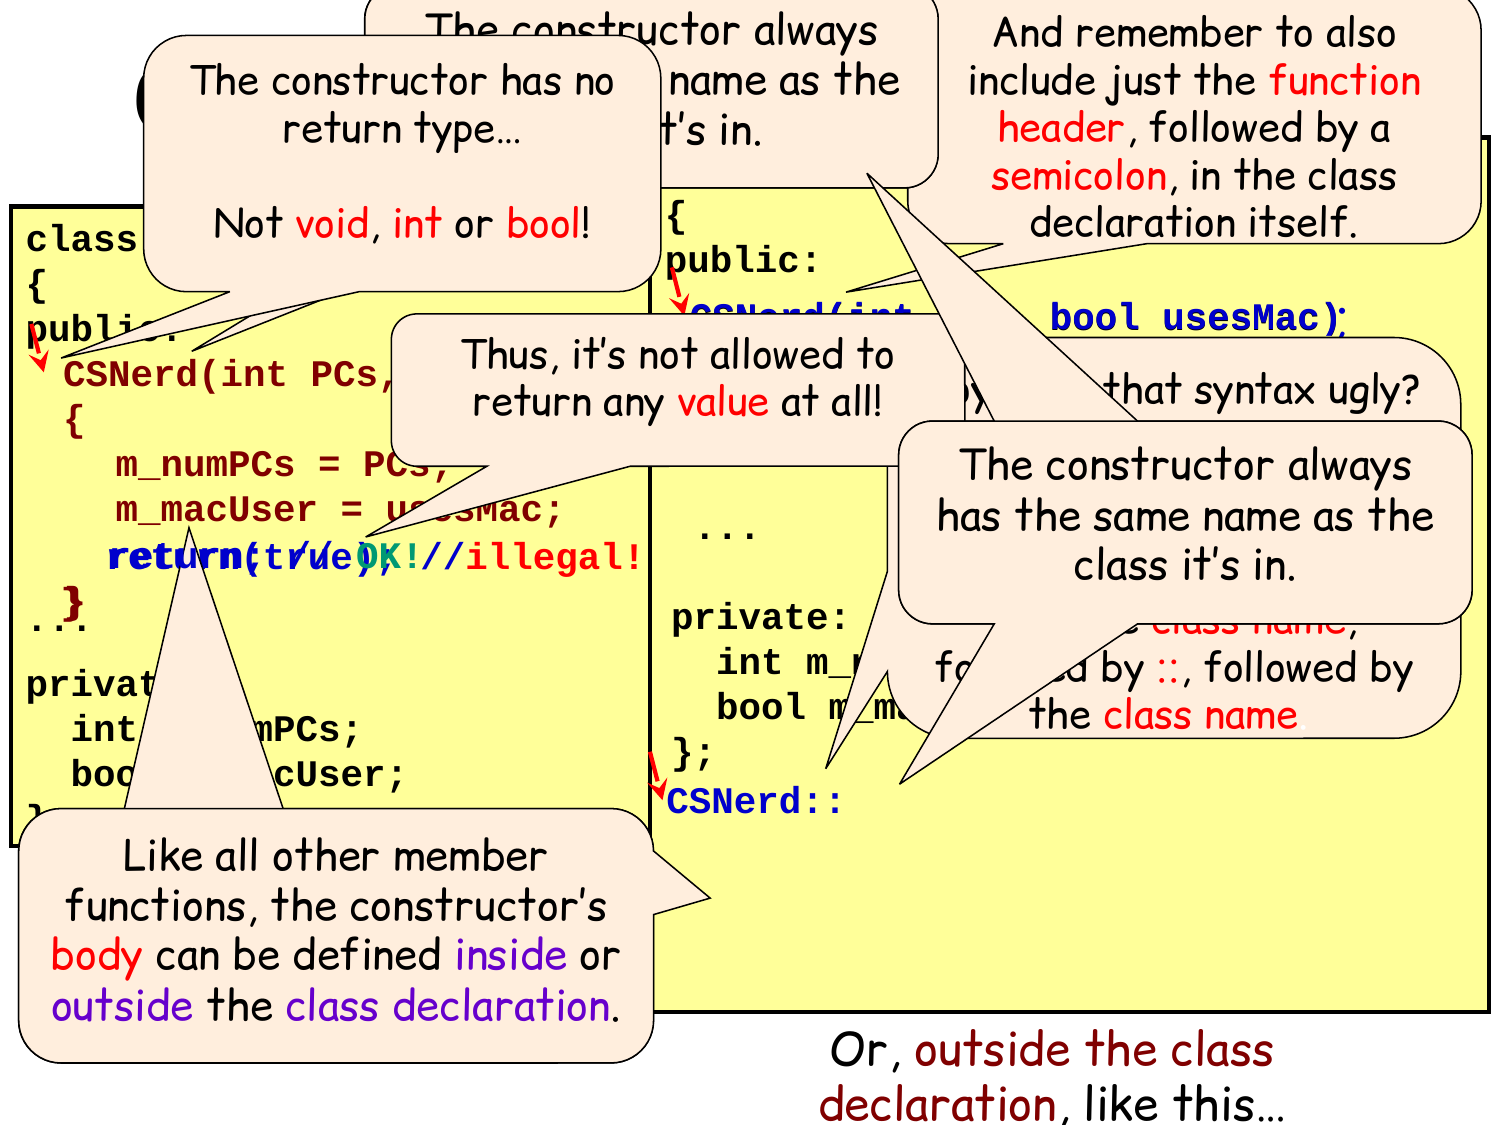

# Constructors
The constructor always has the same name as the class it’s in.
The constructor always has the same name as the class it’s in.
And remember to also include just the function header, followed by a semicolon, in the class declaration itself.
The constructor has no return type…
Not void, int or bool!
class CSNerd
{
public:

class CSNerd
{
public:
	CSNerd(int PCs, bool usesMac)
	{
    m_numPCs = PCs;
    m_macUser = usesMac;
	}

...

private:
  int m_numPCs;
  bool m_macUser;
};

;
CSNerd(int PCs, bool usesMac)
CSNerd(int PCs, bool usesMac)
Thus, it’s not allowed to return any value at all!
{
  m_numPCs = PCs;
  m_macUser = usesMac;
}

{
  m_numPCs = PCs;
  m_macUser = usesMac;
}

Boy, isn’t that syntax ugly?
  Just remember, to define a constructor outside the class declaration:
 use the class name, followed by ::, followed by the class name.
The constructor always has the same name as the class it’s in.
The constructor always has the same name as the class it’s in.
 ...

private:
  int m_numPCs;
  bool m_macUser;
};
  return; // OK!
}

  return(true); //illegal!
}

CSNerd::
The constructor always has the same name as the class it’s in.
Like all other member functions, the constructor’s body can be defined inside or outside the class declaration.
You can define the
constructor in the class declaration (see above)…
Or, outside the class declaration, like this…